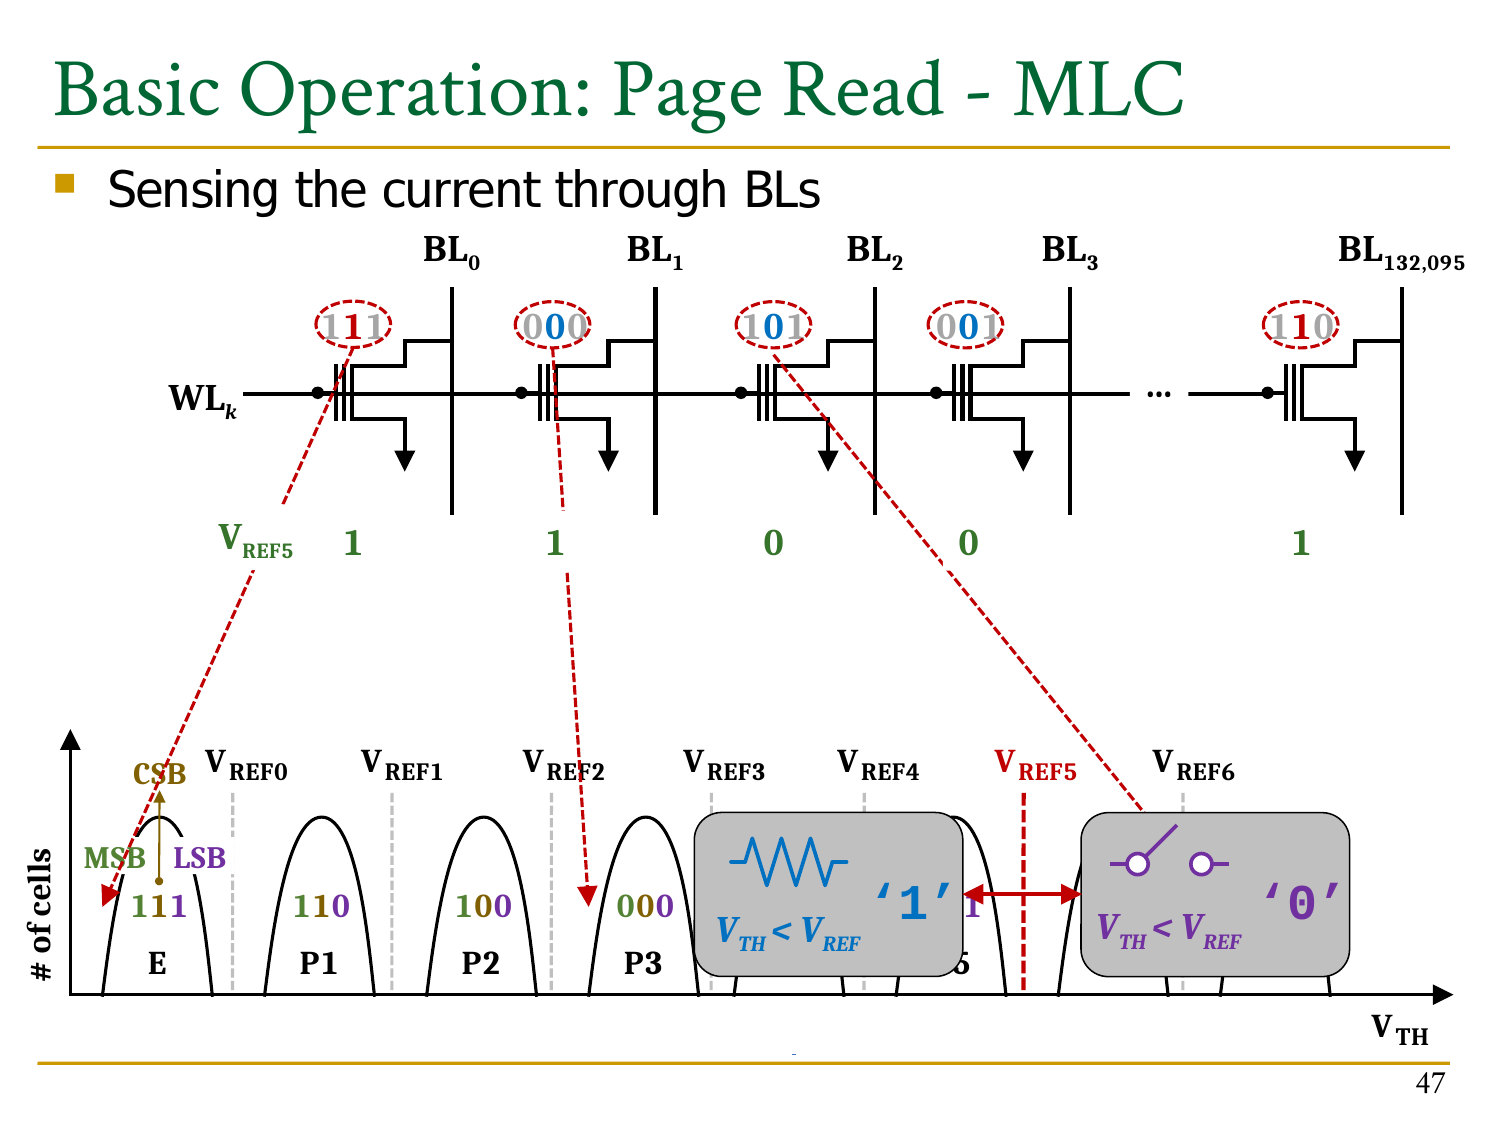

# Basic Operation: Page Read - MLC
Sensing the current through BLs
BL0
BL1
BL2
BL3
BL132,095
111
000
101
001
110

…
WLk
VREF5
1
1
0
0
1
V
REF0
V
REF2
V
REF6
V
REF1
V
REF3
V
REF4
V
REF5
CSB

VTH < VREF
‘1’

VTH < VREF
‘0’

MSB
LSB
110
100
010
011
001
101
000
111
# of cells
E
P1
P2
P3
P4
P5
P6
P7
V
TH
47